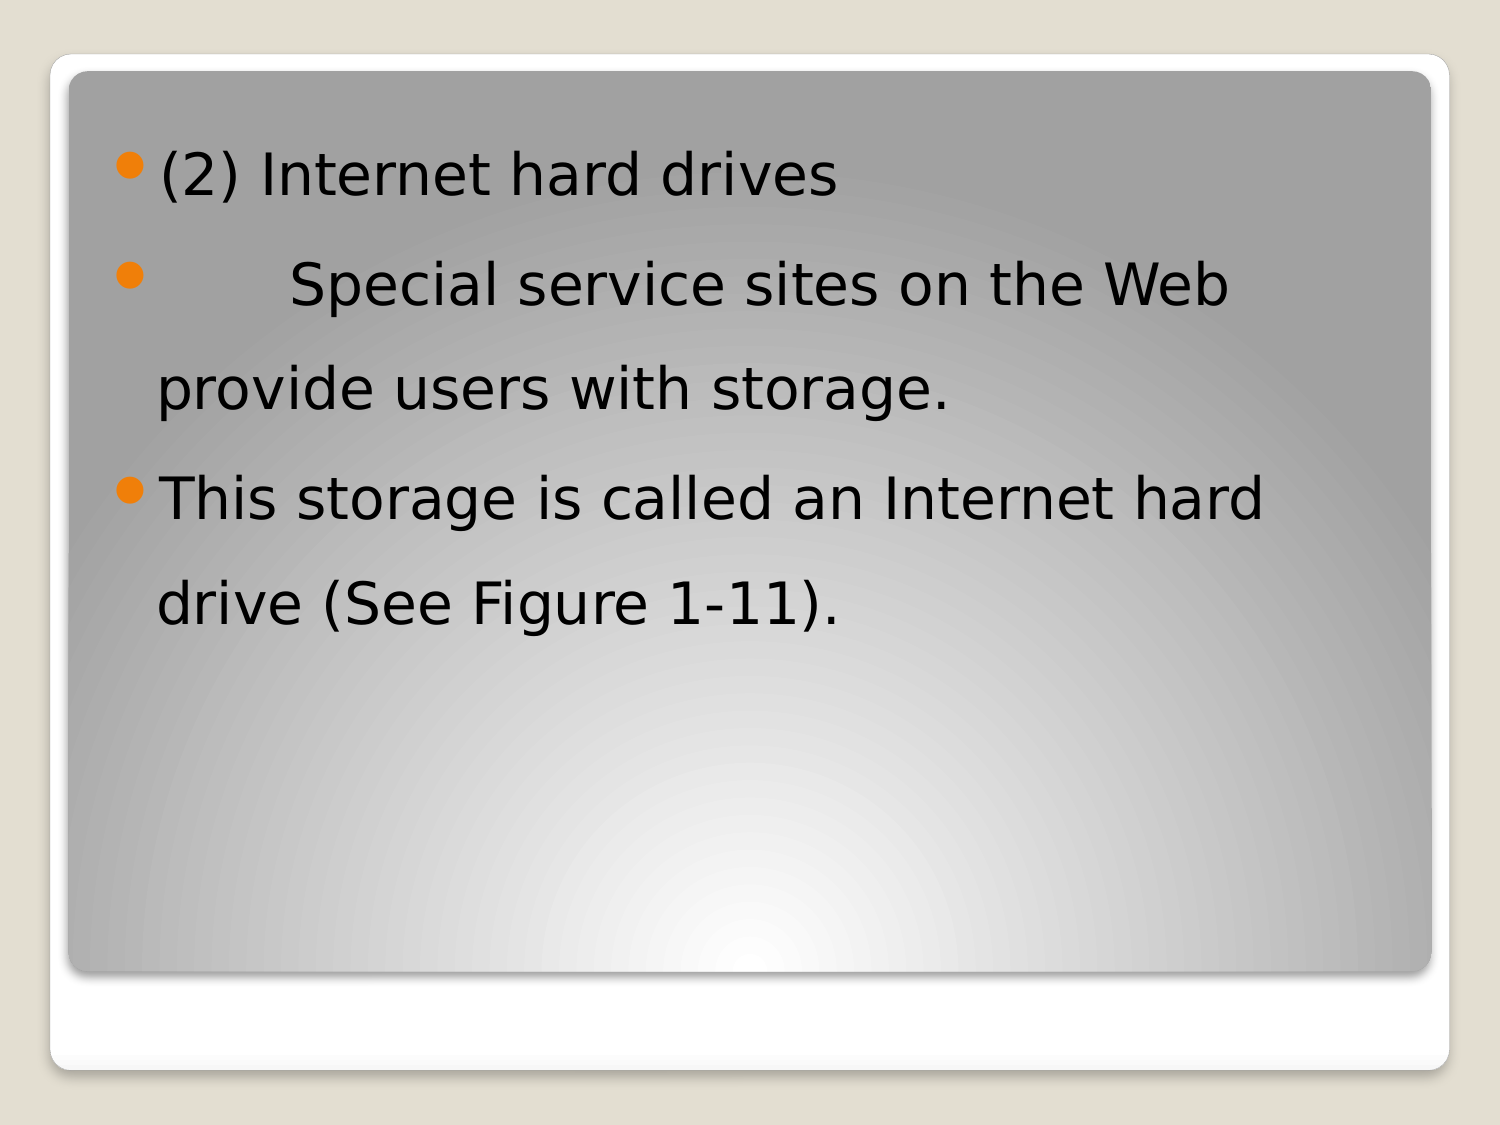

(2) Internet hard drives
　　Special service sites on the Web provide users with storage.
This storage is called an Internet hard drive (See Figure 1-11).